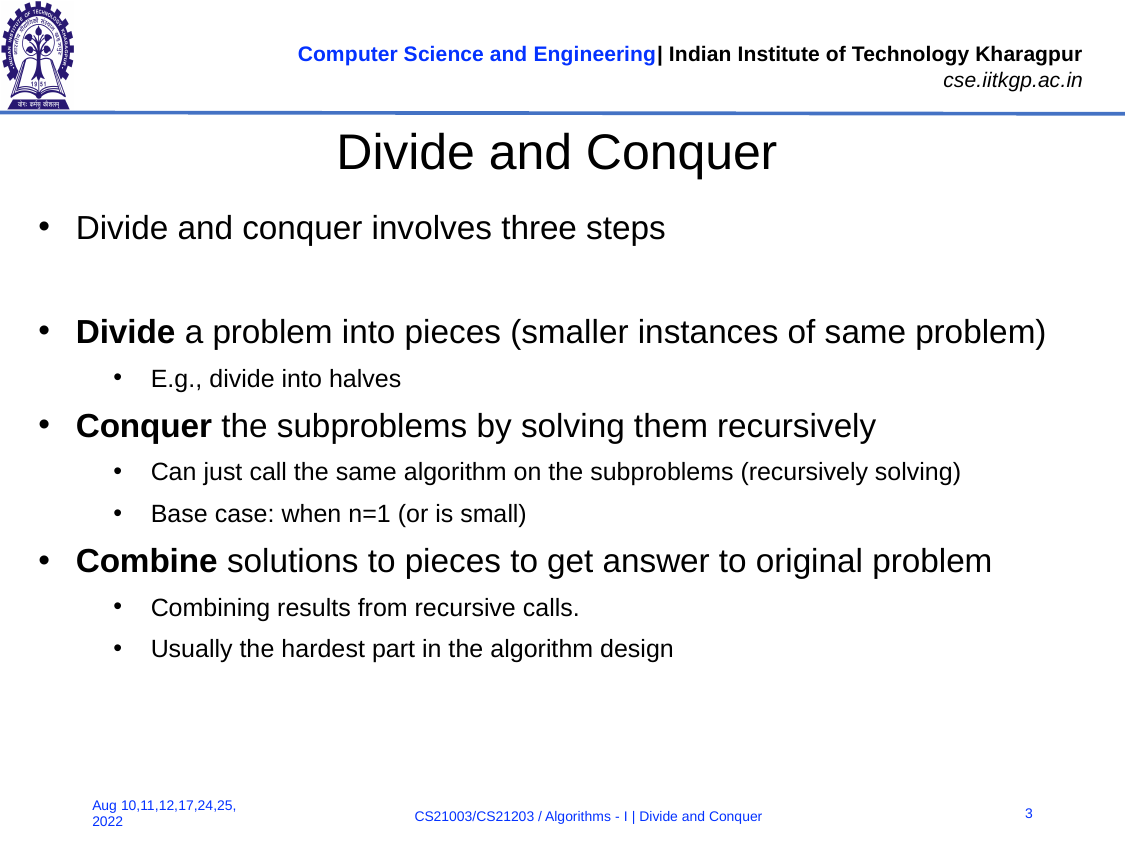

# Divide and Conquer
Divide and conquer involves three steps

Divide a problem into pieces (smaller instances of same problem)
E.g., divide into halves
Conquer the subproblems by solving them recursively
Can just call the same algorithm on the subproblems (recursively solving)
Base case: when n=1 (or is small)
Combine solutions to pieces to get answer to original problem
Combining results from recursive calls.
Usually the hardest part in the algorithm design
3
Aug 10,11,12,17,24,25, 2022

CS21003/CS21203 / Algorithms - I | Divide and Conquer